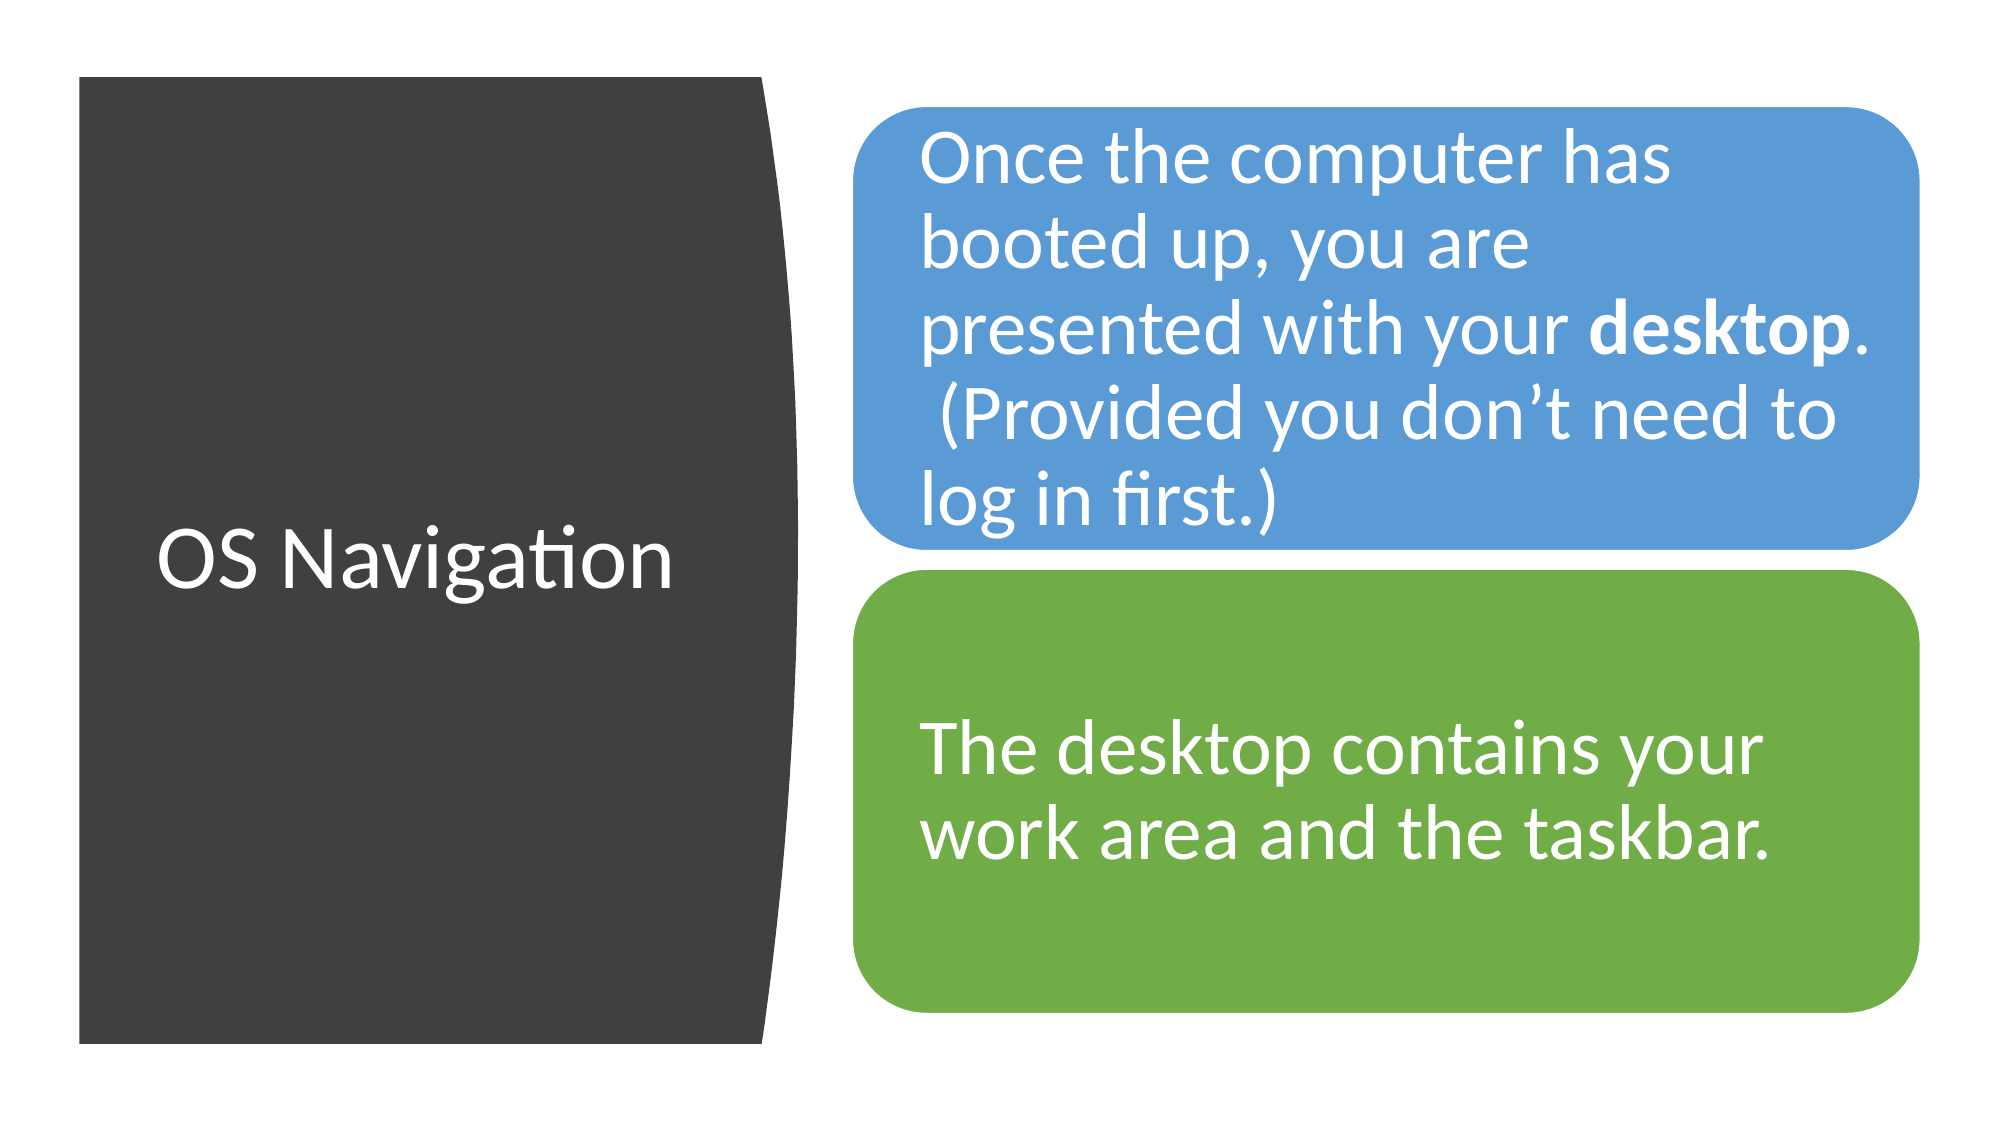

Once the computer has booted up, you are presented with your desktop.  (Provided you don’t need to log in first.)
The desktop contains your work area and the taskbar.

# OS Navigation